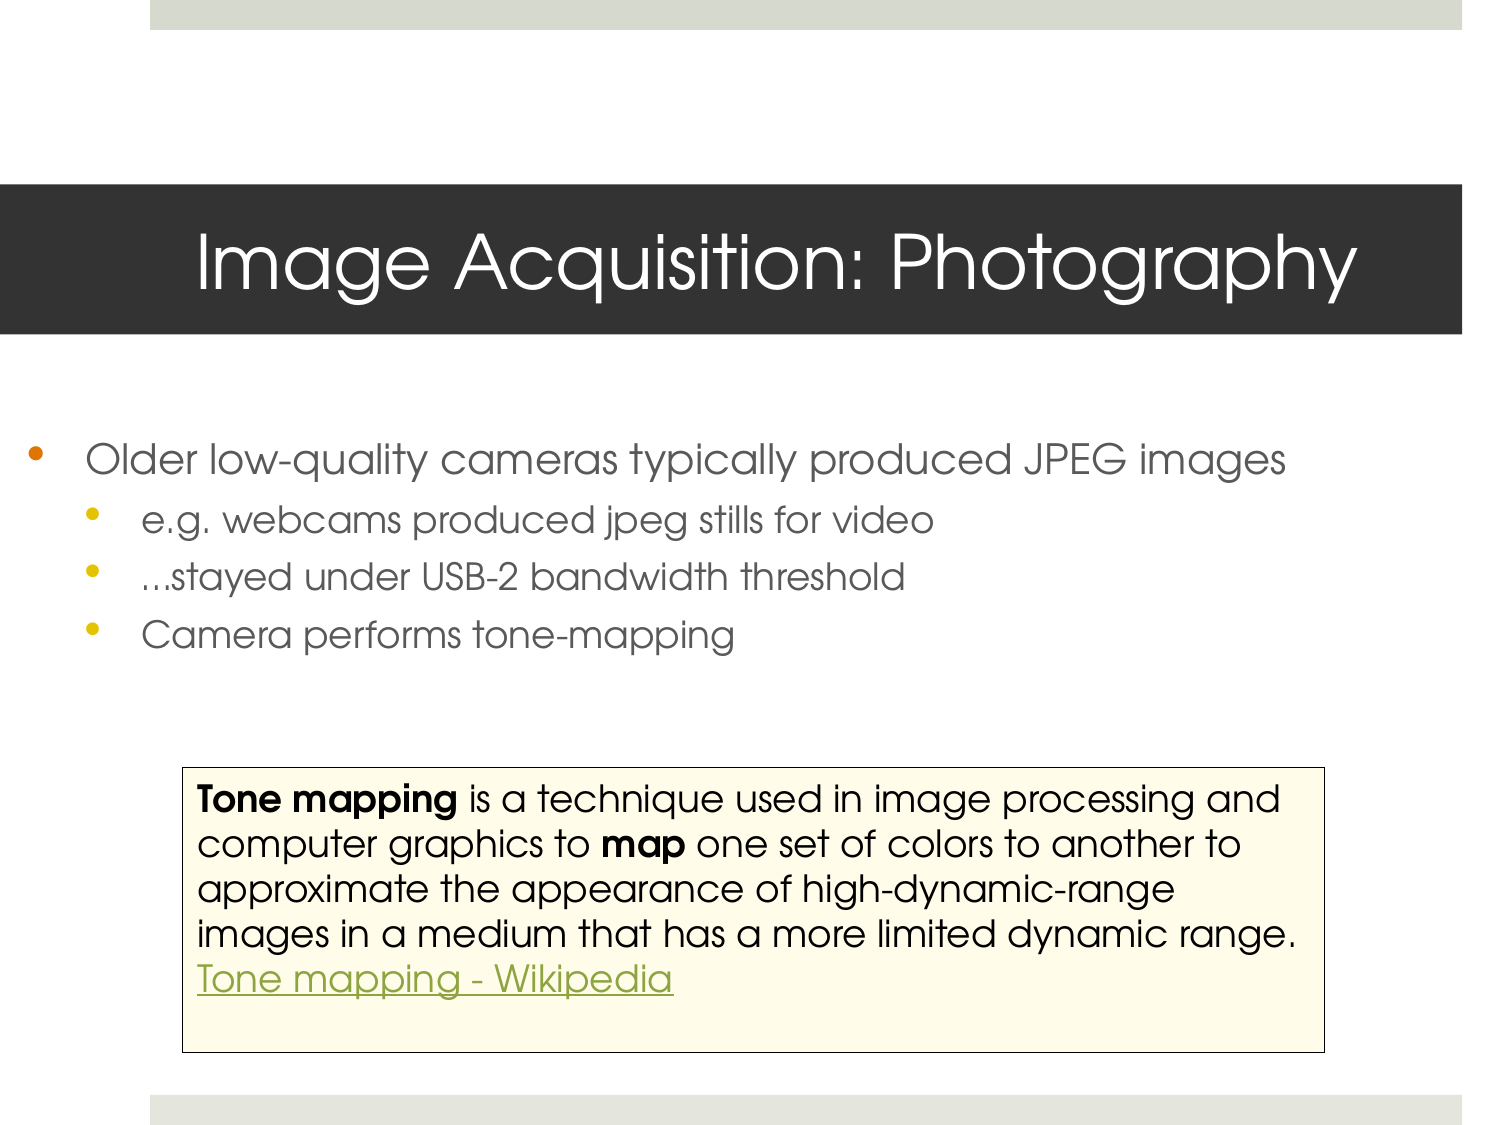

# Image Acquisition: Photography
Older low-quality cameras typically produced JPEG images
e.g. webcams produced jpeg stills for video
…stayed under USB-2 bandwidth threshold
Camera performs tone-mapping
Tone mapping is a technique used in image processing and computer graphics to map one set of colors to another to approximate the appearance of high-dynamic-range images in a medium that has a more limited dynamic range.
Tone mapping - Wikipedia